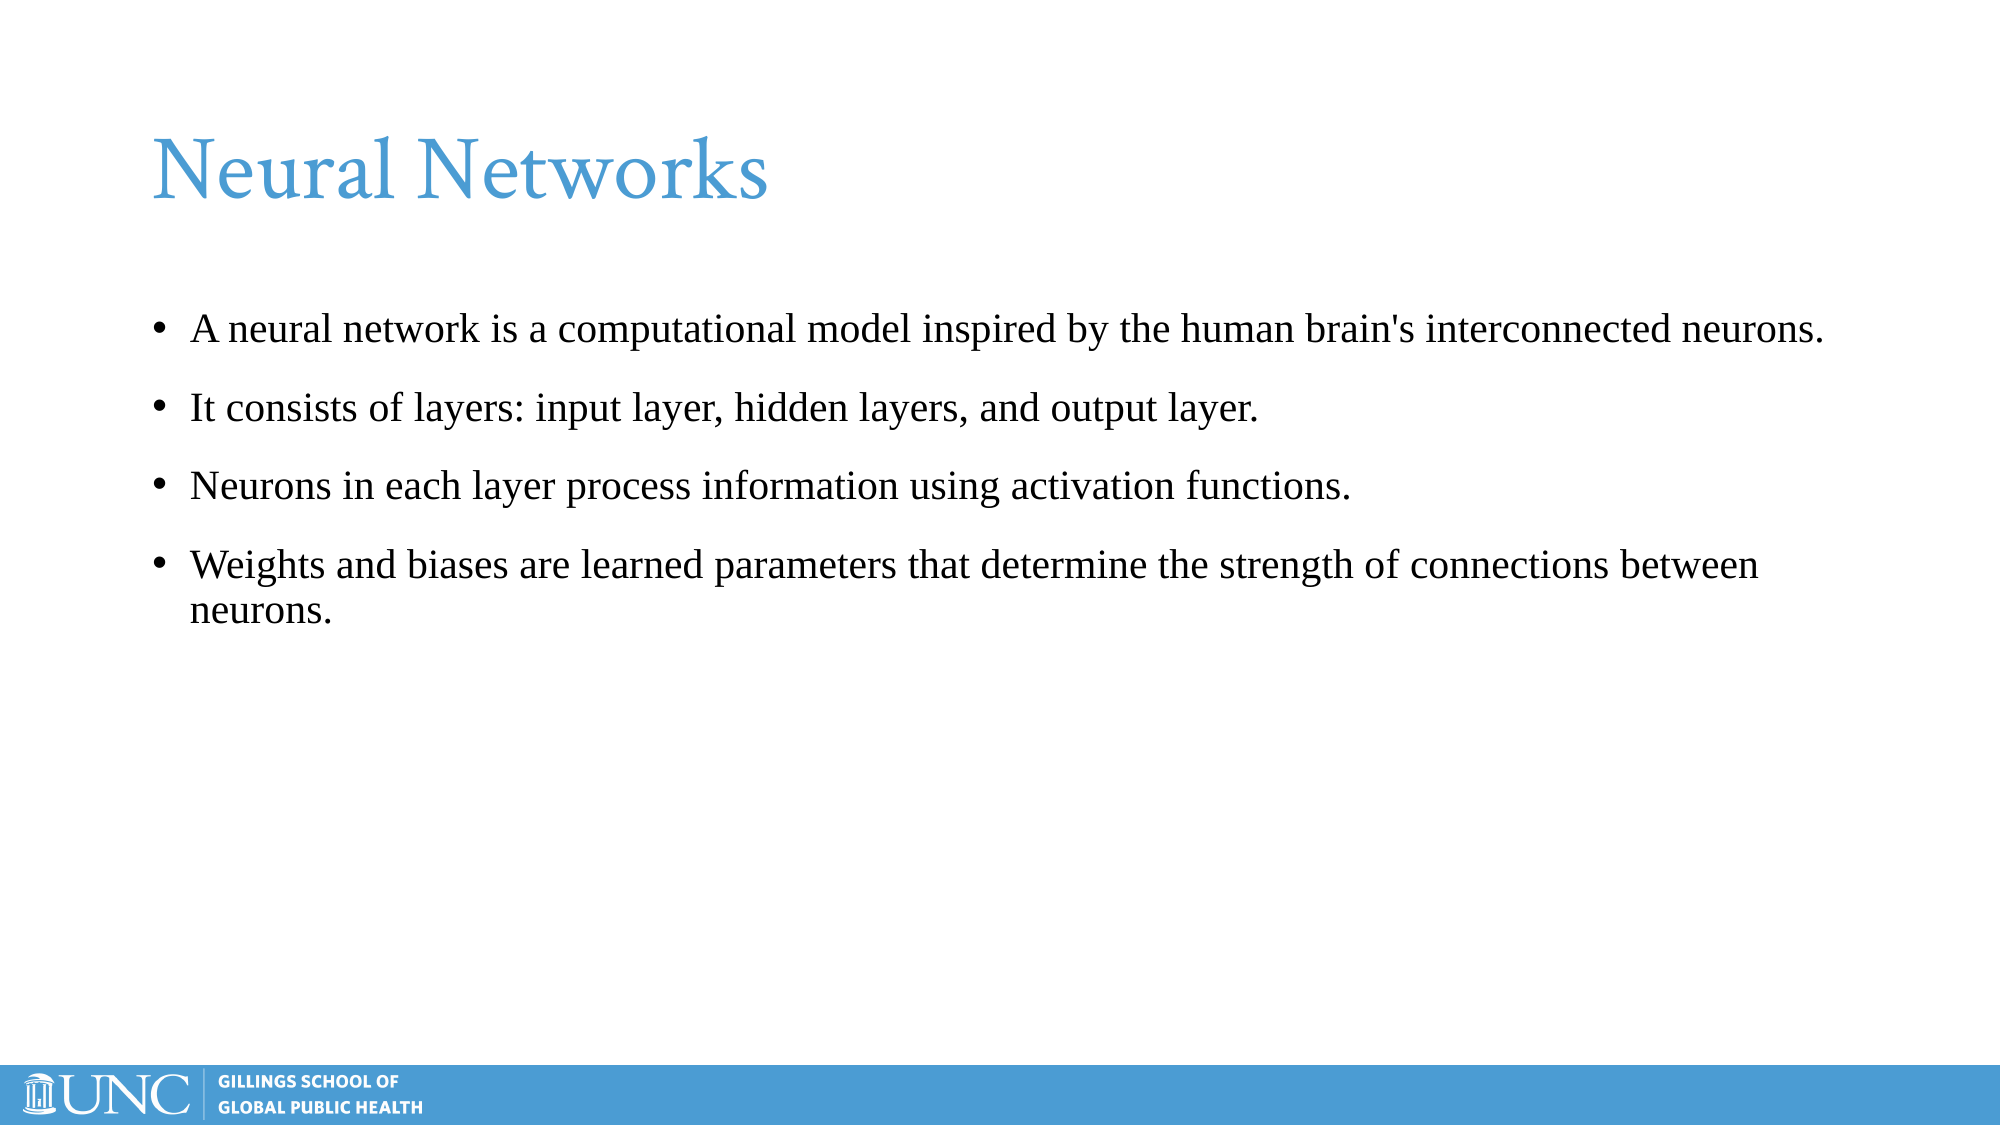

# Neural Networks
A neural network is a computational model inspired by the human brain's interconnected neurons.
It consists of layers: input layer, hidden layers, and output layer.
Neurons in each layer process information using activation functions.
Weights and biases are learned parameters that determine the strength of connections between neurons.